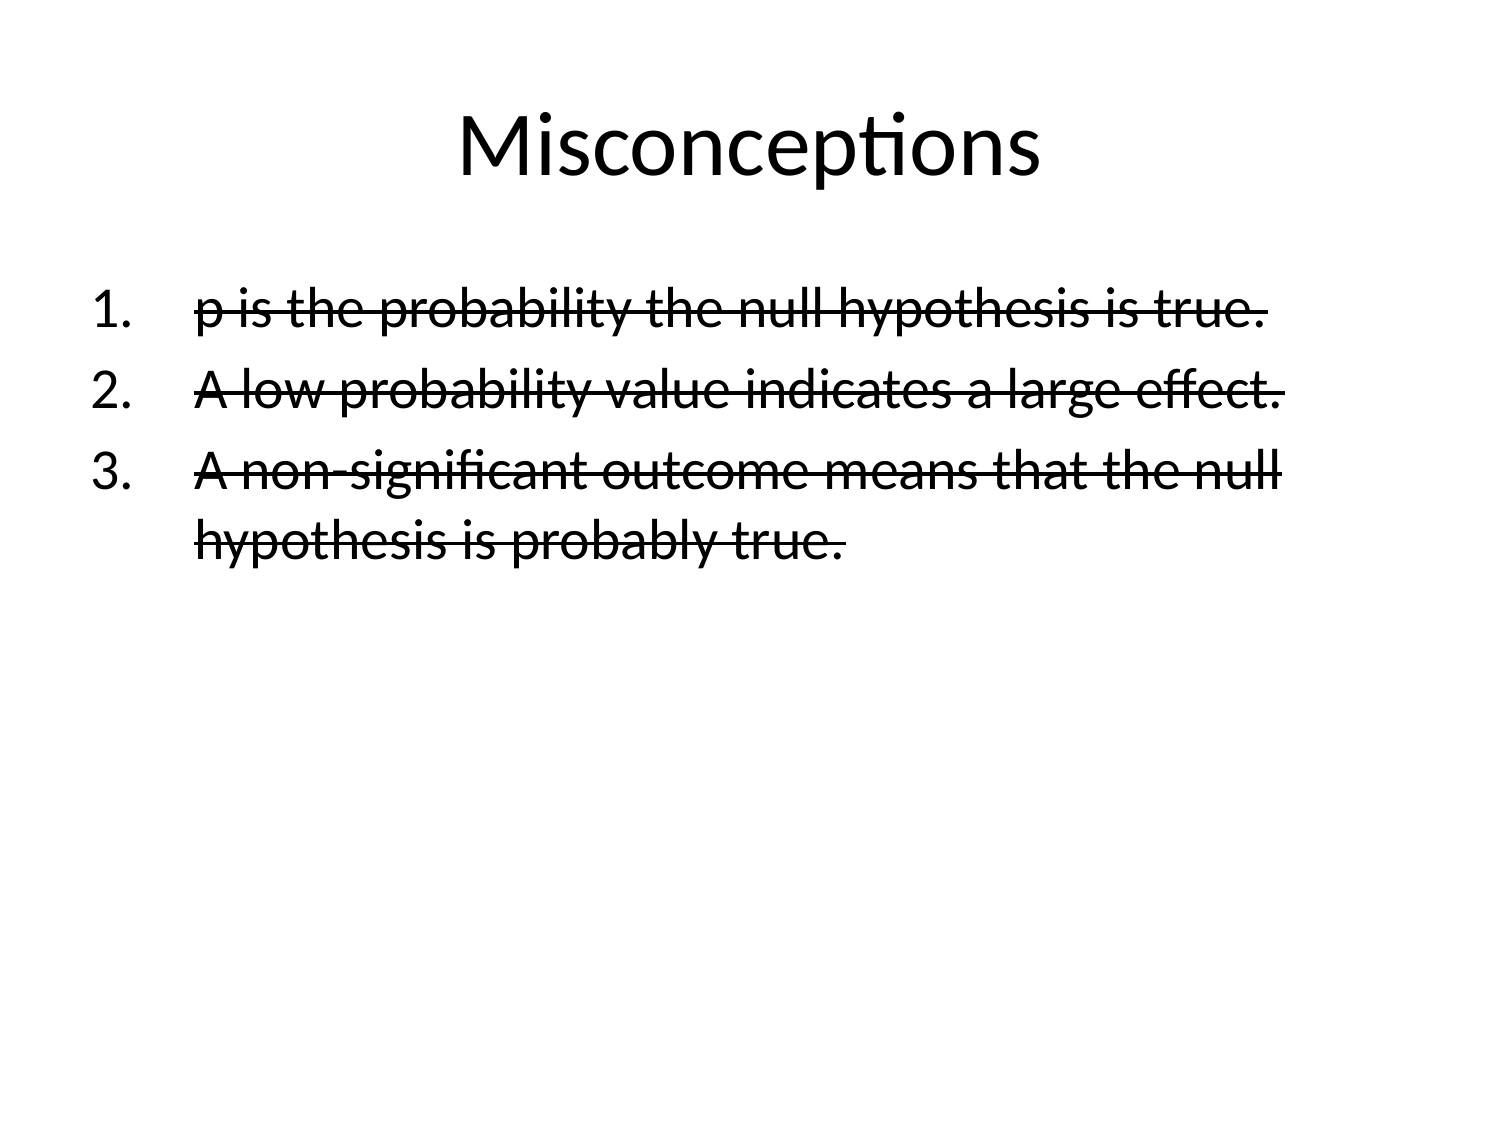

# Misconceptions
p is the probability the null hypothesis is true.
A low probability value indicates a large effect.
A non-significant outcome means that the null hypothesis is probably true.